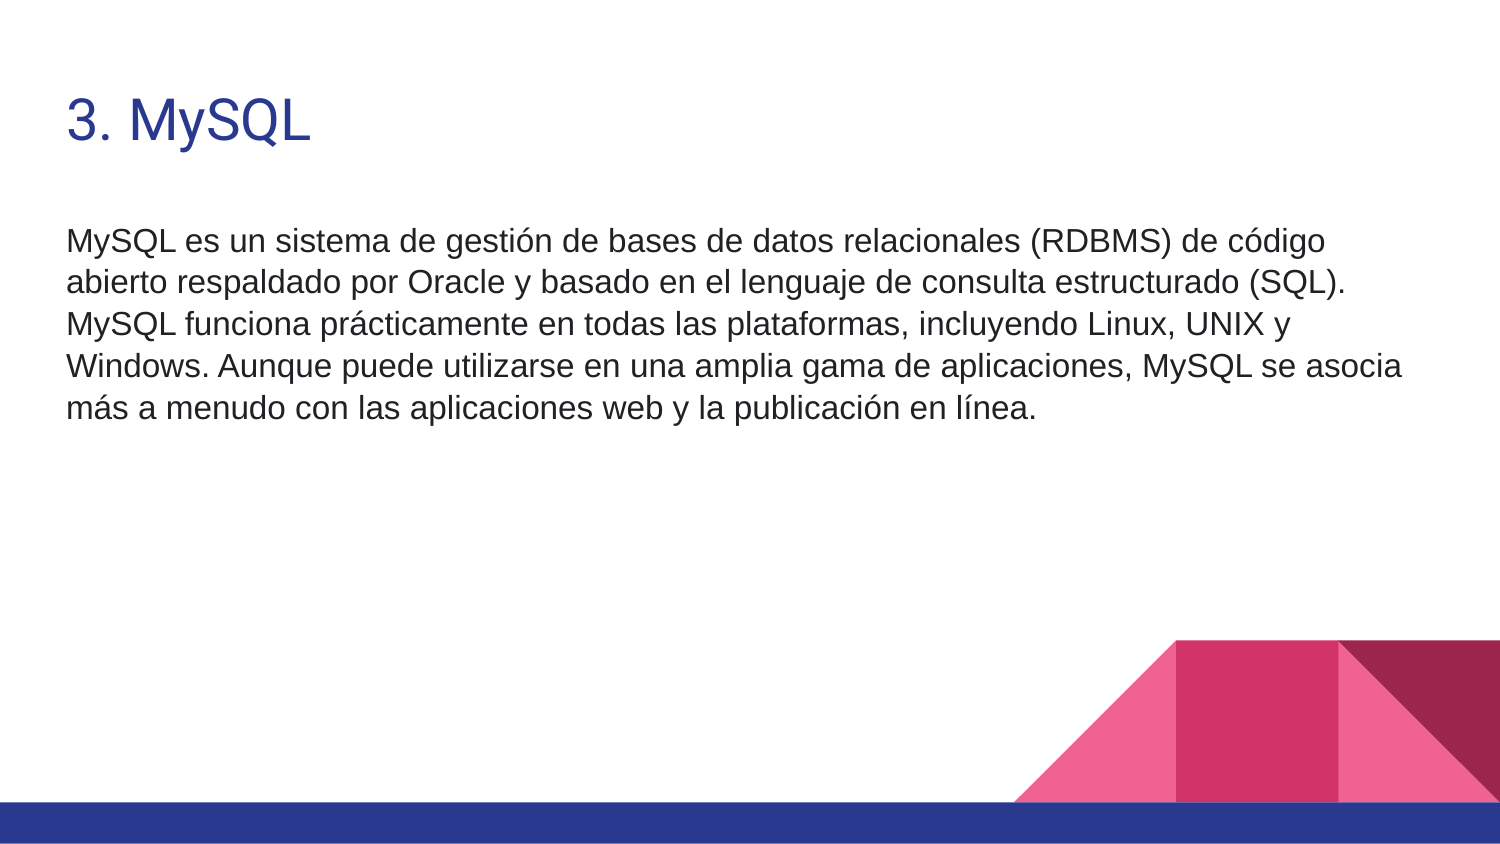

# 3. MySQL
MySQL es un sistema de gestión de bases de datos relacionales (RDBMS) de código abierto respaldado por Oracle y basado en el lenguaje de consulta estructurado (SQL). MySQL funciona prácticamente en todas las plataformas, incluyendo Linux, UNIX y Windows. Aunque puede utilizarse en una amplia gama de aplicaciones, MySQL se asocia más a menudo con las aplicaciones web y la publicación en línea.